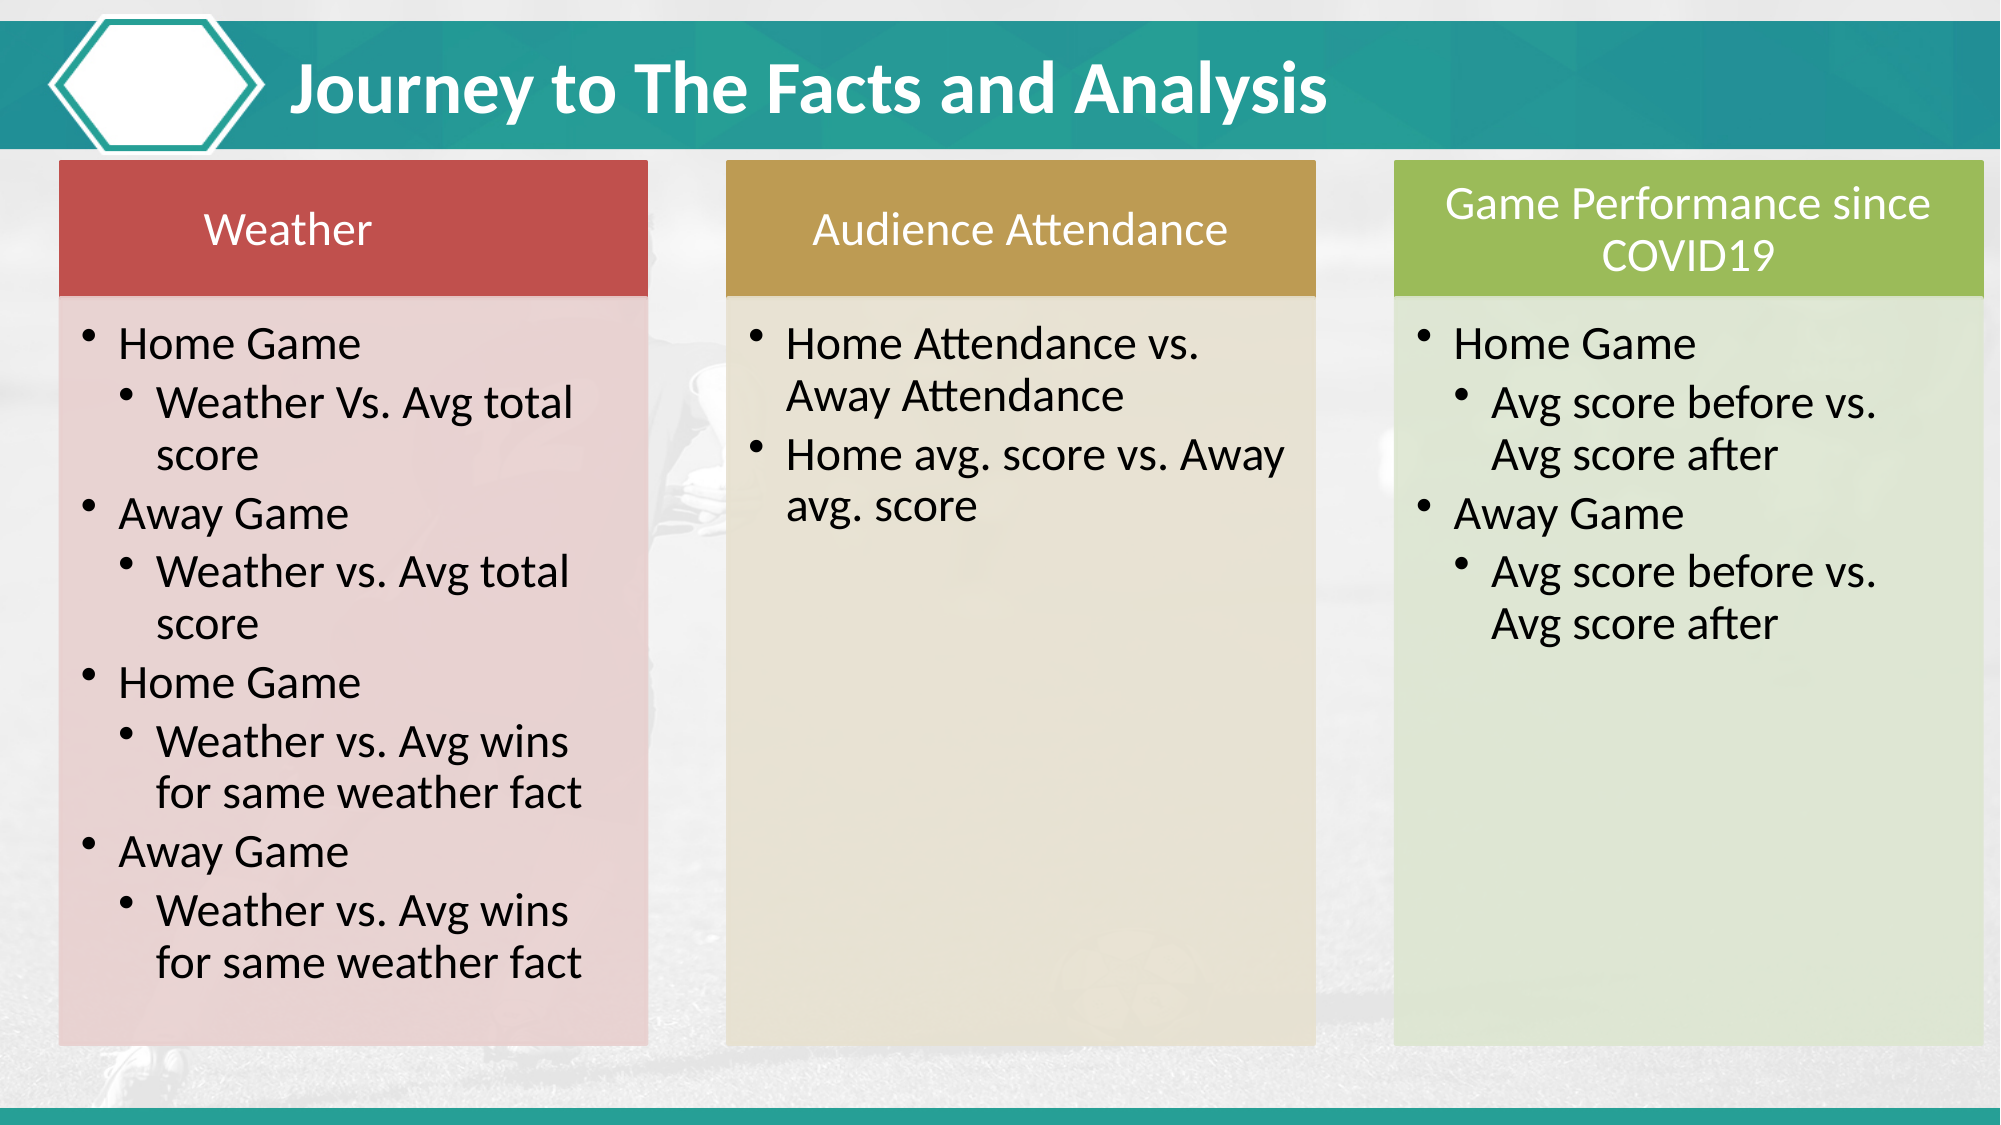

# Journey to The Facts and Analysis
Weather
Home Game
Weather Vs. Avg total score
Away Game
Weather vs. Avg total score
Home Game
Weather vs. Avg wins for same weather fact
Away Game
Weather vs. Avg wins for same weather fact
Audience Attendance
Home Attendance vs. Away Attendance
Home avg. score vs. Away avg. score
Game Performance since COVID19
Home Game
Avg score before vs. Avg score after
Away Game
Avg score before vs. Avg score after